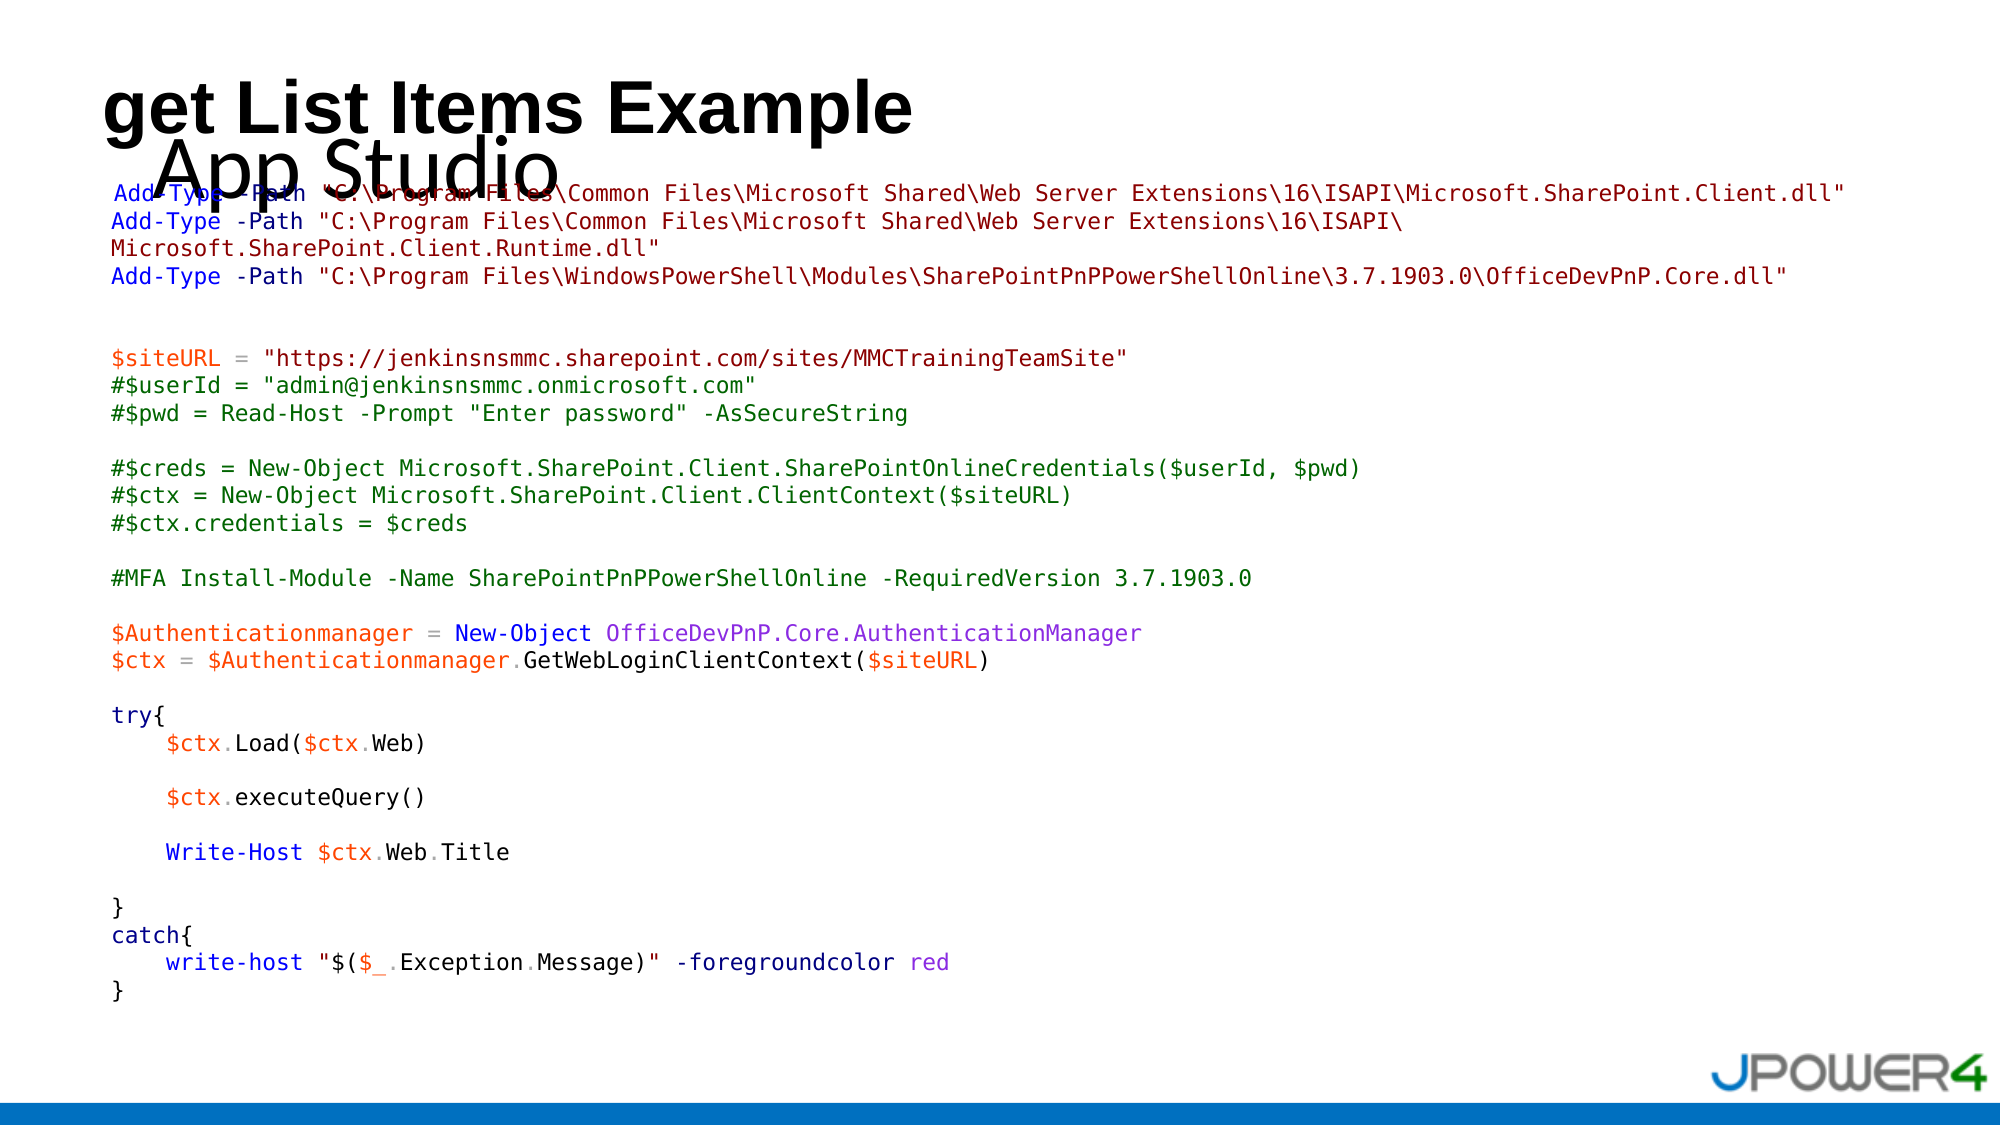

get List Items Example
# App Studio
 Add-Type -Path "C:\Program Files\Common Files\Microsoft Shared\Web Server Extensions\16\ISAPI\Microsoft.SharePoint.Client.dll"
Add-Type -Path "C:\Program Files\Common Files\Microsoft Shared\Web Server Extensions\16\ISAPI\Microsoft.SharePoint.Client.Runtime.dll"
Add-Type -Path "C:\Program Files\WindowsPowerShell\Modules\SharePointPnPPowerShellOnline\3.7.1903.0\OfficeDevPnP.Core.dll"

$siteURL = "https://jenkinsnsmmc.sharepoint.com/sites/MMCTrainingTeamSite"
#$userId = "admin@jenkinsnsmmc.onmicrosoft.com"
#$pwd = Read-Host -Prompt "Enter password" -AsSecureString

#$creds = New-Object Microsoft.SharePoint.Client.SharePointOnlineCredentials($userId, $pwd)
#$ctx = New-Object Microsoft.SharePoint.Client.ClientContext($siteURL)
#$ctx.credentials = $creds

#MFA Install-Module -Name SharePointPnPPowerShellOnline -RequiredVersion 3.7.1903.0

$Authenticationmanager = New-Object OfficeDevPnP.Core.AuthenticationManager
$ctx = $Authenticationmanager.GetWebLoginClientContext($siteURL)

try{
    $ctx.Load($ctx.Web)

    $ctx.executeQuery()

    Write-Host $ctx.Web.Title

}
catch{
    write-host "$($_.Exception.Message)" -foregroundcolor red
}